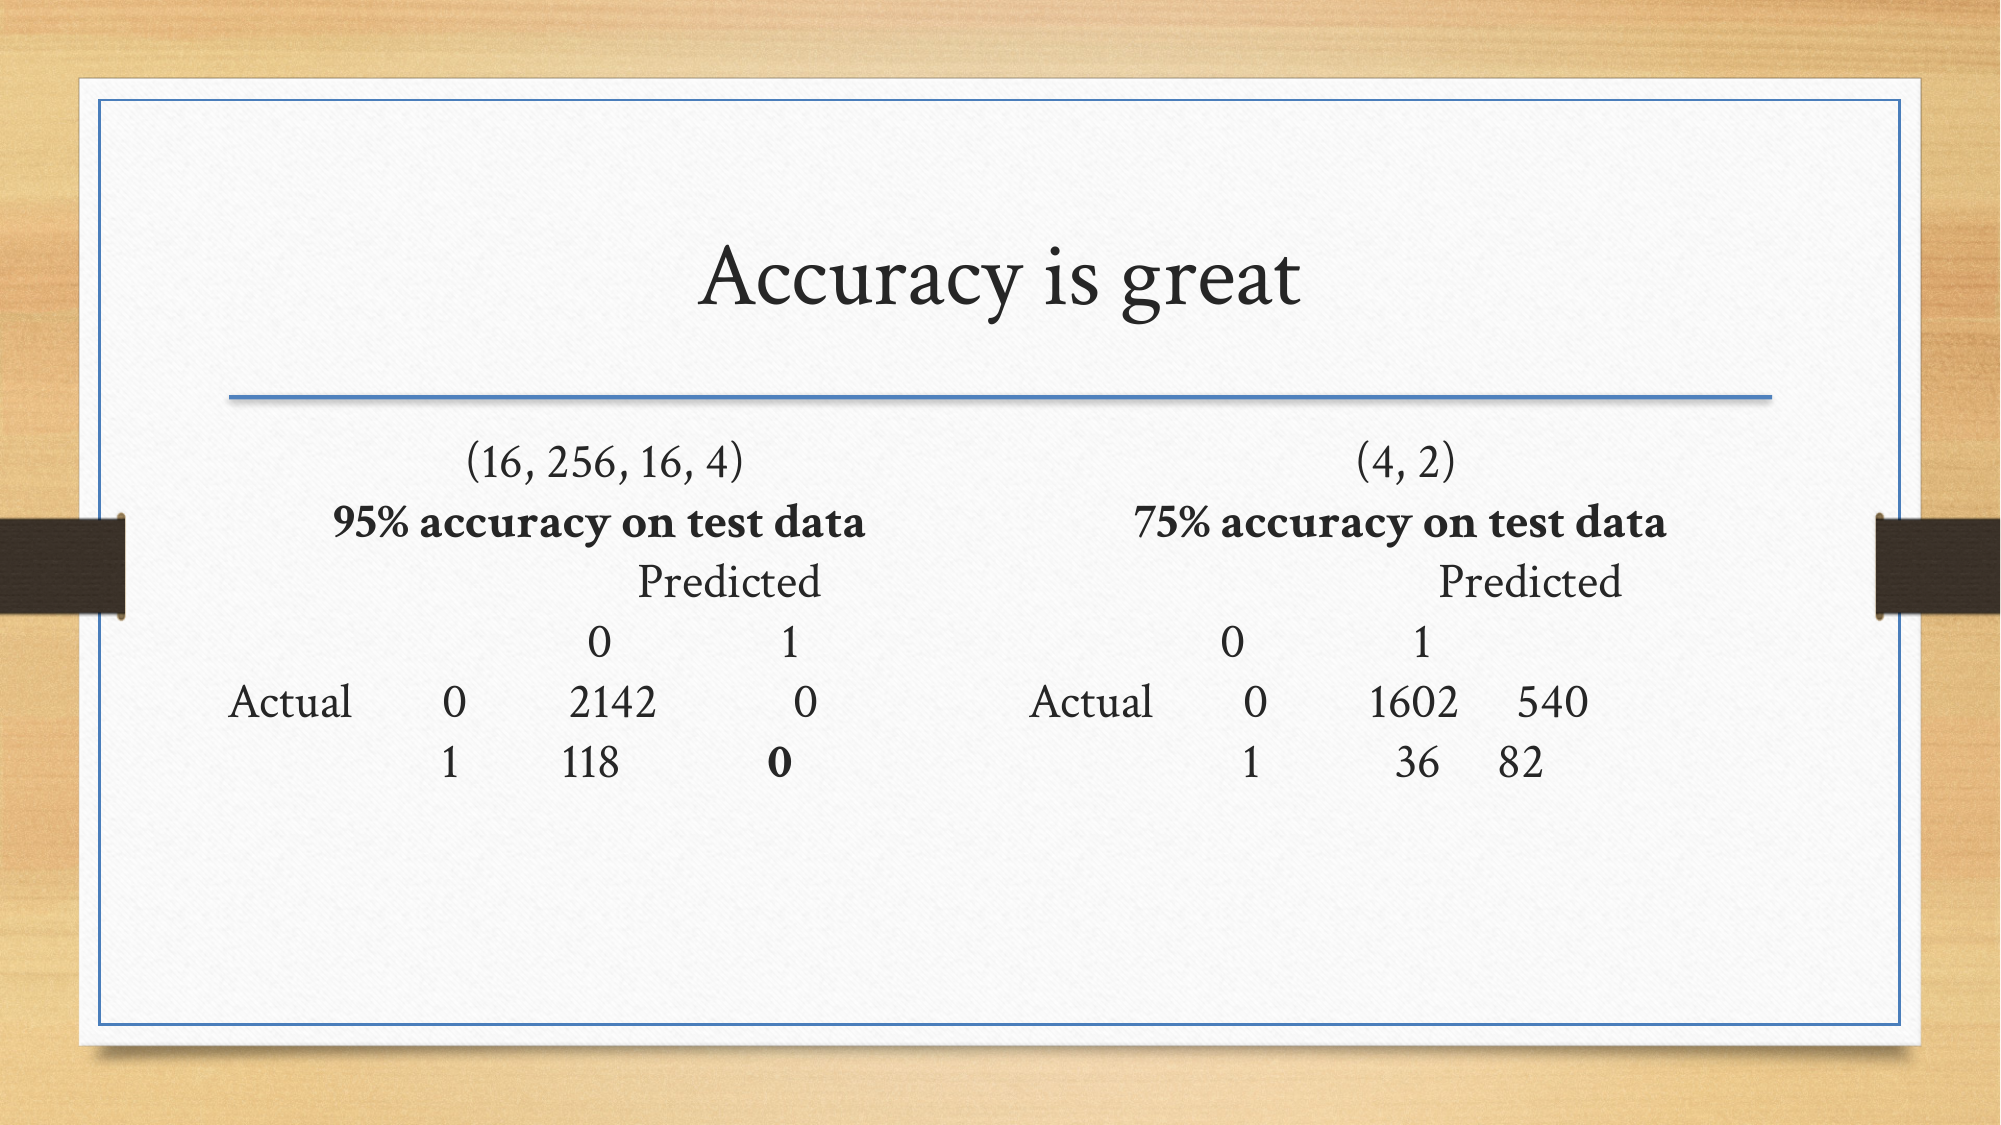

Accuracy is great
 (16, 256, 16, 4)
95% accuracy on test data
                       Predicted
                                0               1
Actual        0         2142            0
                   1         118             0
 (4, 2)
75% accuracy on test data
                       Predicted
                 0               1
Actual        0         1602     540
                   1            36     82